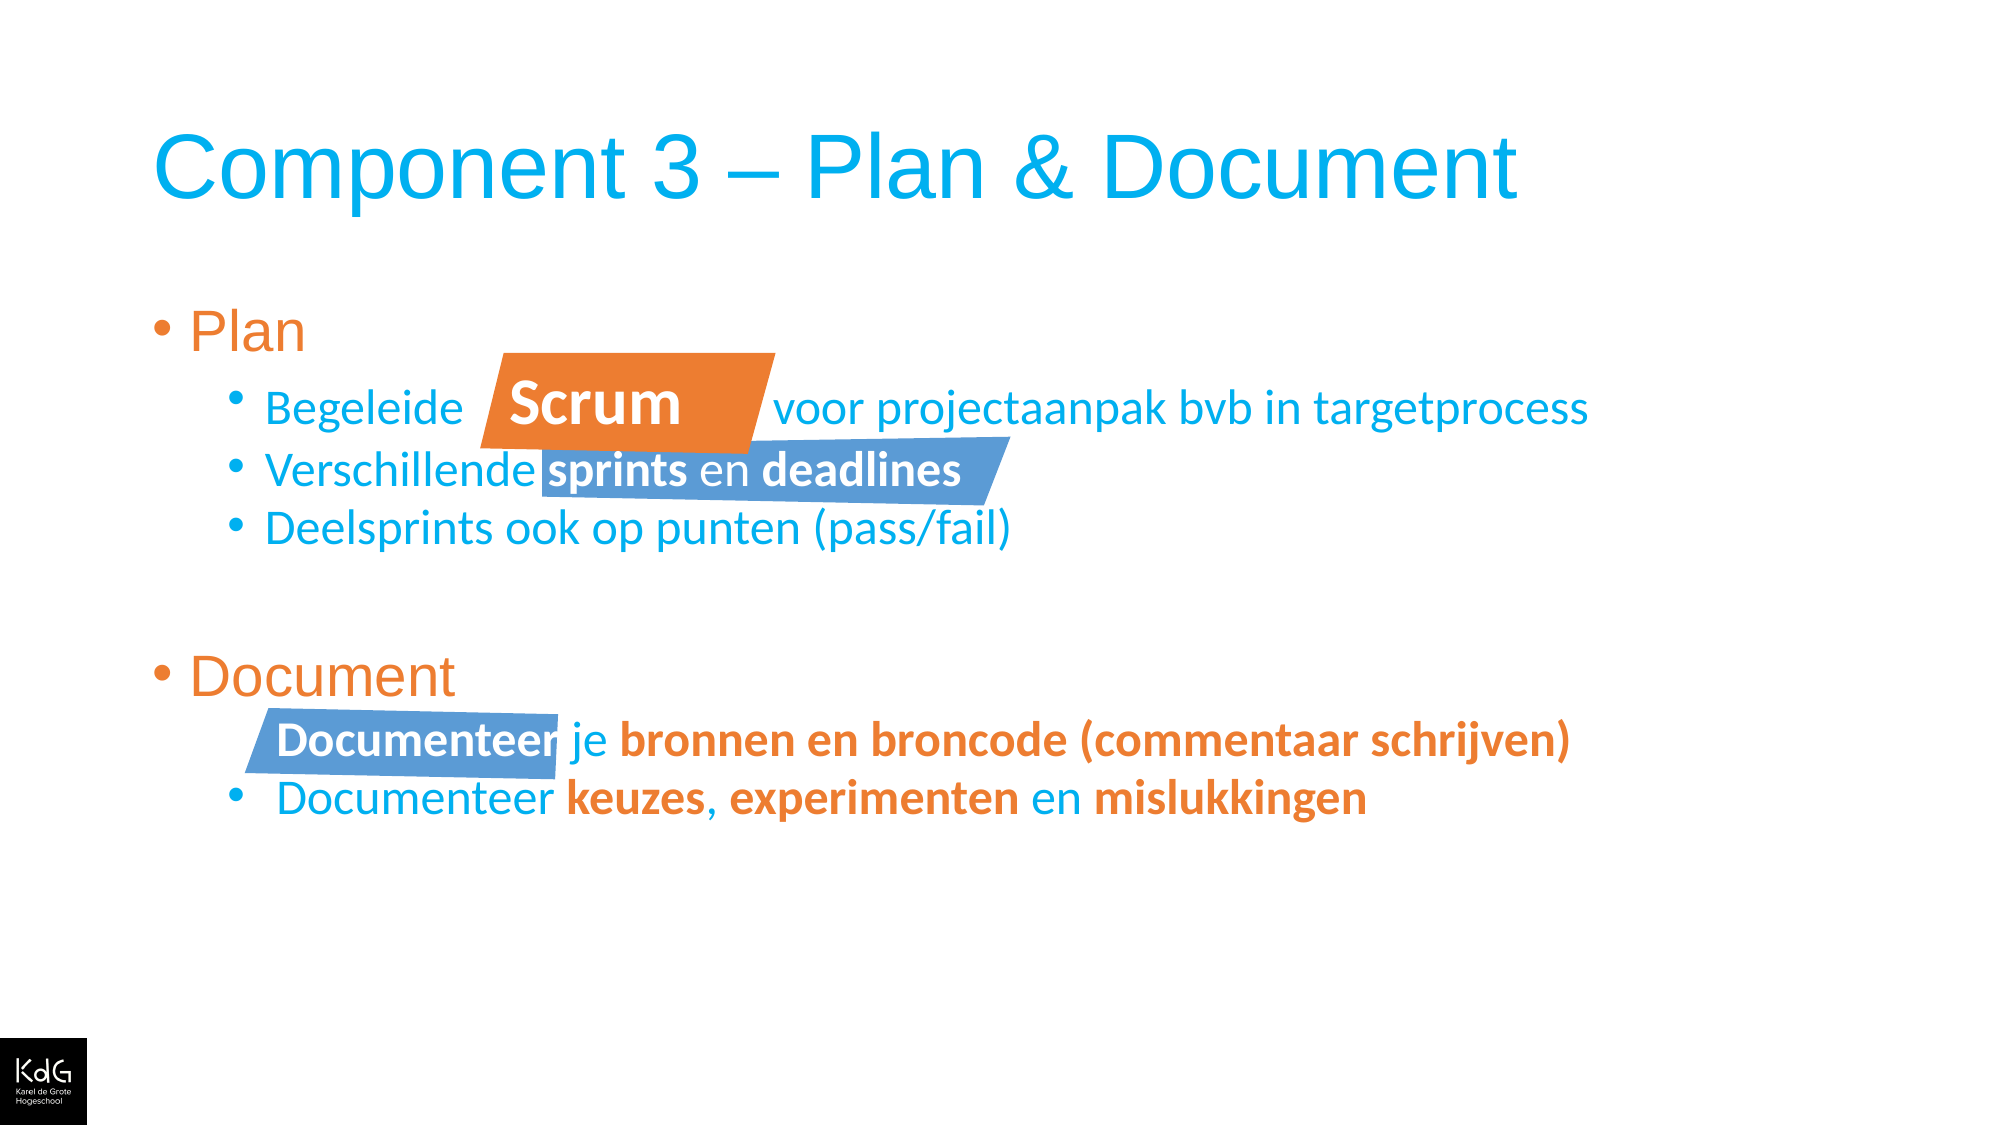

# Component 3 – Plan & Document
Plan
Begeleide    Scrum        voor projectaanpak bvb in targetprocess
Verschillende sprints en deadlines
Deelsprints ook op punten (pass/fail)

Document
 Documenteer je bronnen en broncode (commentaar schrijven)
 Documenteer keuzes, experimenten en mislukkingen